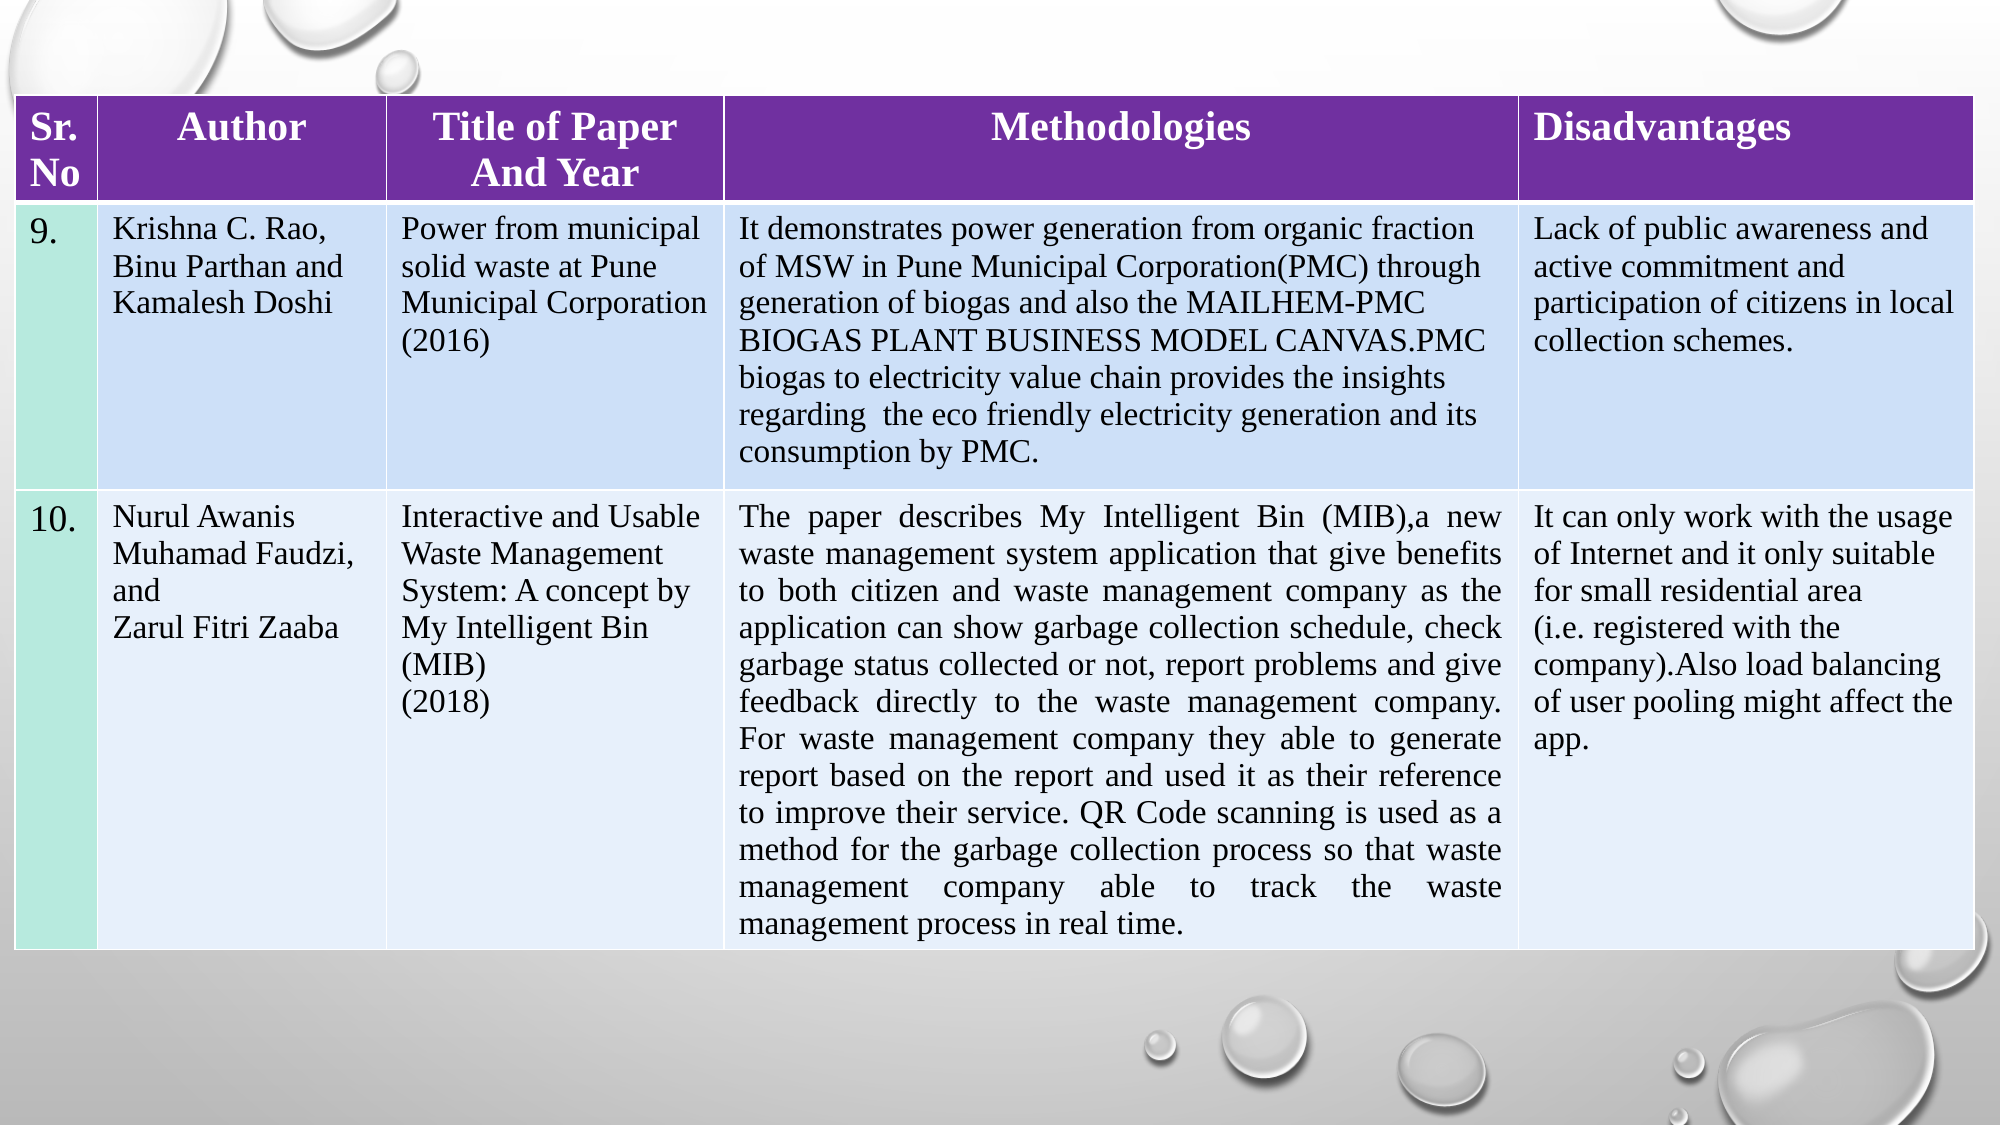

| Sr.No | Author | Title of Paper And Year | Methodologies | Disadvantages |
| --- | --- | --- | --- | --- |
| 9. | Krishna C. Rao, Binu Parthan and Kamalesh Doshi | Power from municipal solid waste at Pune Municipal Corporation (2016) | It demonstrates power generation from organic fraction of MSW in Pune Municipal Corporation(PMC) through generation of biogas and also the MAILHEM-PMC BIOGAS PLANT BUSINESS MODEL CANVAS.PMC biogas to electricity value chain provides the insights regarding the eco friendly electricity generation and its consumption by PMC. | Lack of public awareness and active commitment and participation of citizens in local collection schemes. |
| 10. | Nurul Awanis Muhamad Faudzi, and Zarul Fitri Zaaba | Interactive and Usable Waste Management System: A concept by My Intelligent Bin (MIB) (2018) | The paper describes My Intelligent Bin (MIB),a new waste management system application that give benefits to both citizen and waste management company as the application can show garbage collection schedule, check garbage status collected or not, report problems and give feedback directly to the waste management company. For waste management company they able to generate report based on the report and used it as their reference to improve their service. QR Code scanning is used as a method for the garbage collection process so that waste management company able to track the waste management process in real time. | It can only work with the usage of Internet and it only suitable for small residential area (i.e. registered with the company).Also load balancing of user pooling might affect the app. |